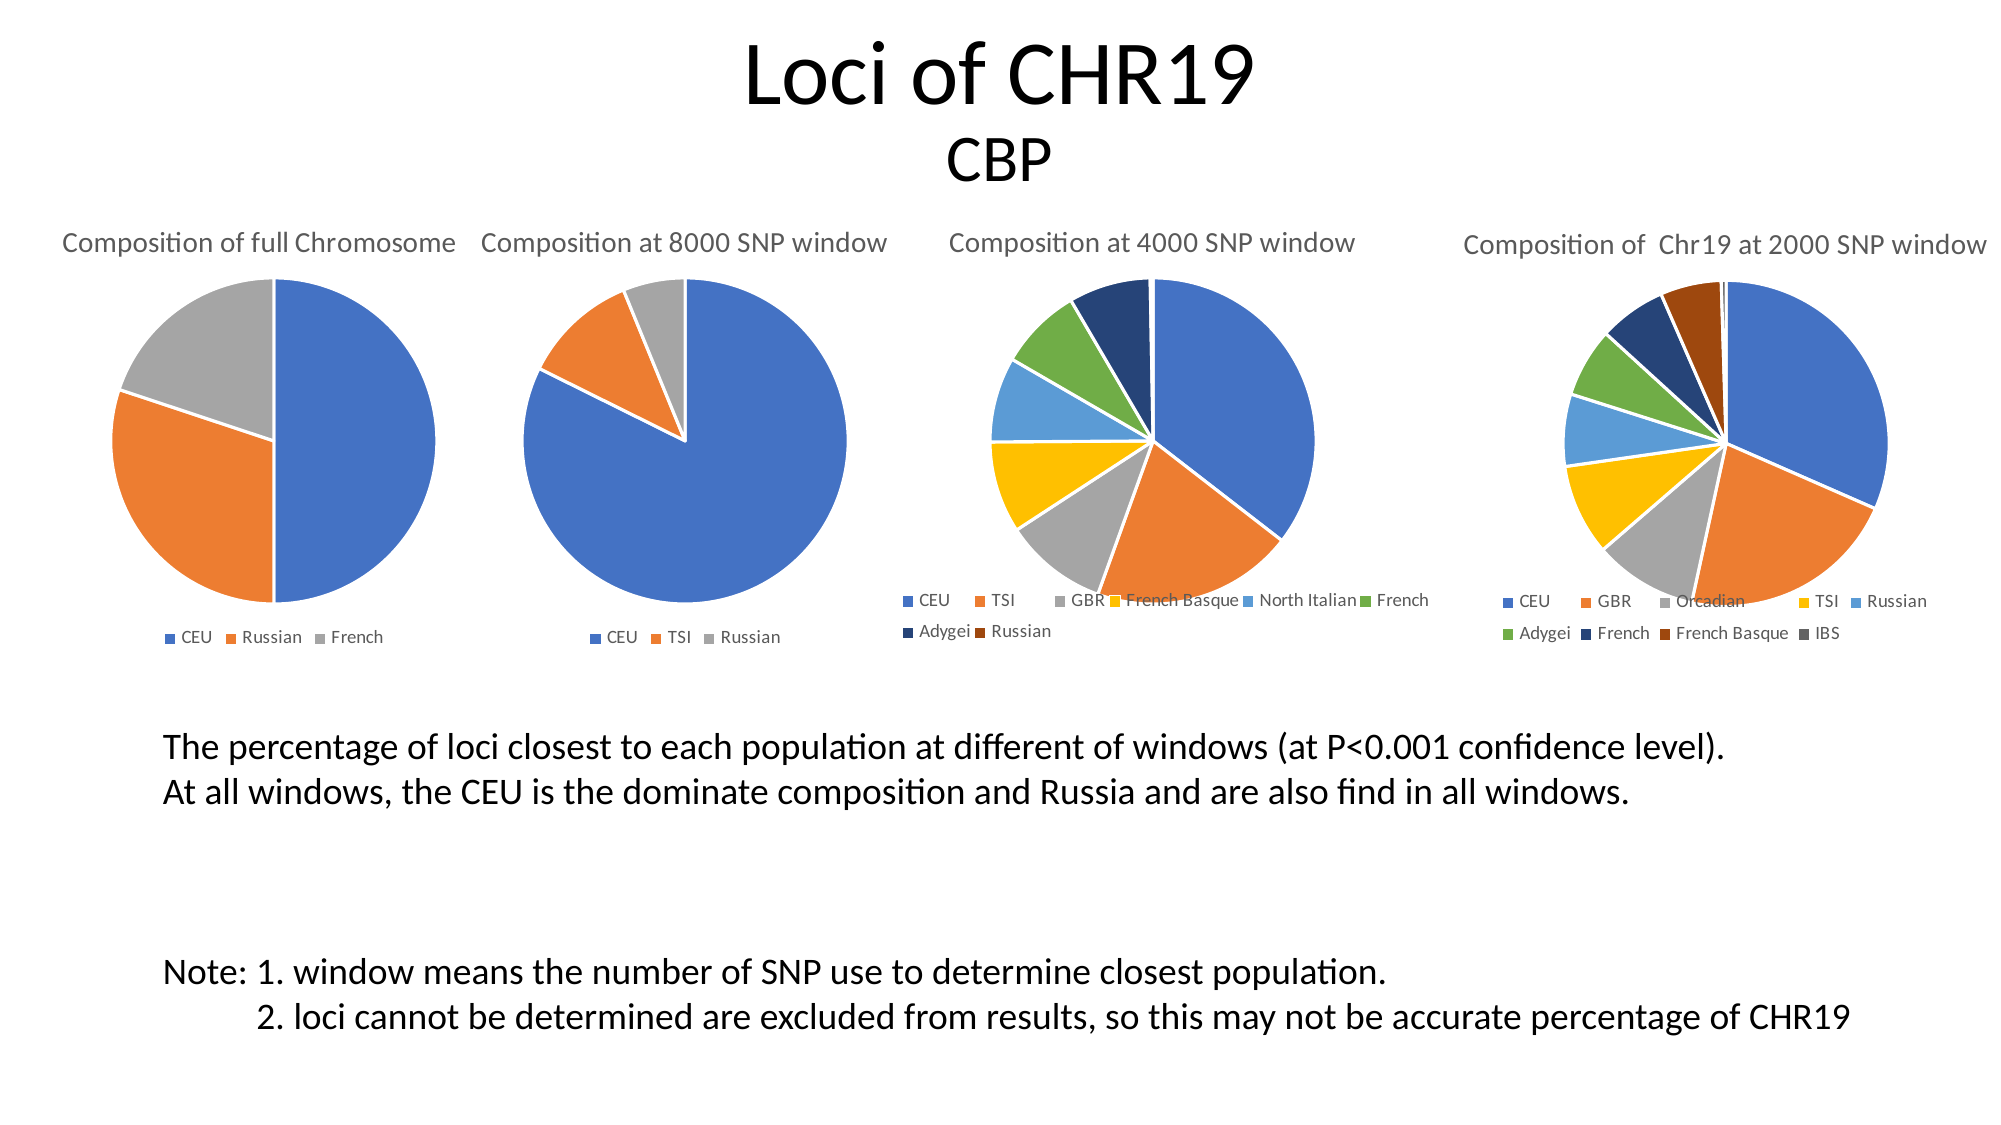

# Loci of CHR19 CBP

### Chart: Composition of full Chromosome

| Category |  |
|---|---|
| CEU | 50.0 |
| Russian | 30.1079046587 |
| French | 19.8920953413 |

### Chart: Composition at 8000 SNP window

| Category |  |
|---|---|
| CEU | 82.3367149317 |
| TSI | 11.4918150099 |
| Russian | 6.17147005833 |

### Chart: Composition at 4000 SNP window

| Category |  |
|---|---|
| CEU | 35.4842965409 |
| TSI | 20.0216745143 |
| GBR | 10.2851831888 |
| French Basque | 9.10162420367 |
| North Italian | 8.46074114021 |
| French | 8.227213563989997 |
| Adygei | 8.134276493799998 |
| Russian | 0.284990354287 |

### Chart: Composition of  Chr19 at 2000 SNP window

| Category |  |
|---|---|
| CEU | 31.5756264911 |
| GBR | 21.8212553386 |
| Orcadian | 10.2667678144 |
| TSI | 9.05931052416 |
| Russian | 7.18014077303 |
| Adygei | 6.87200441903 |
| French | 6.683634018659998 |
| French Basque | 6.06197306456 |
| IBS | 0.479287556515 |
The percentage of loci closest to each population at different of windows (at P<0.001 confidence level).
At all windows, the CEU is the dominate composition and Russia and are also find in all windows.

Note: 1. window means the number of SNP use to determine closest population.
           2. loci cannot be determined are excluded from results, so this may not be accurate percentage of CHR19